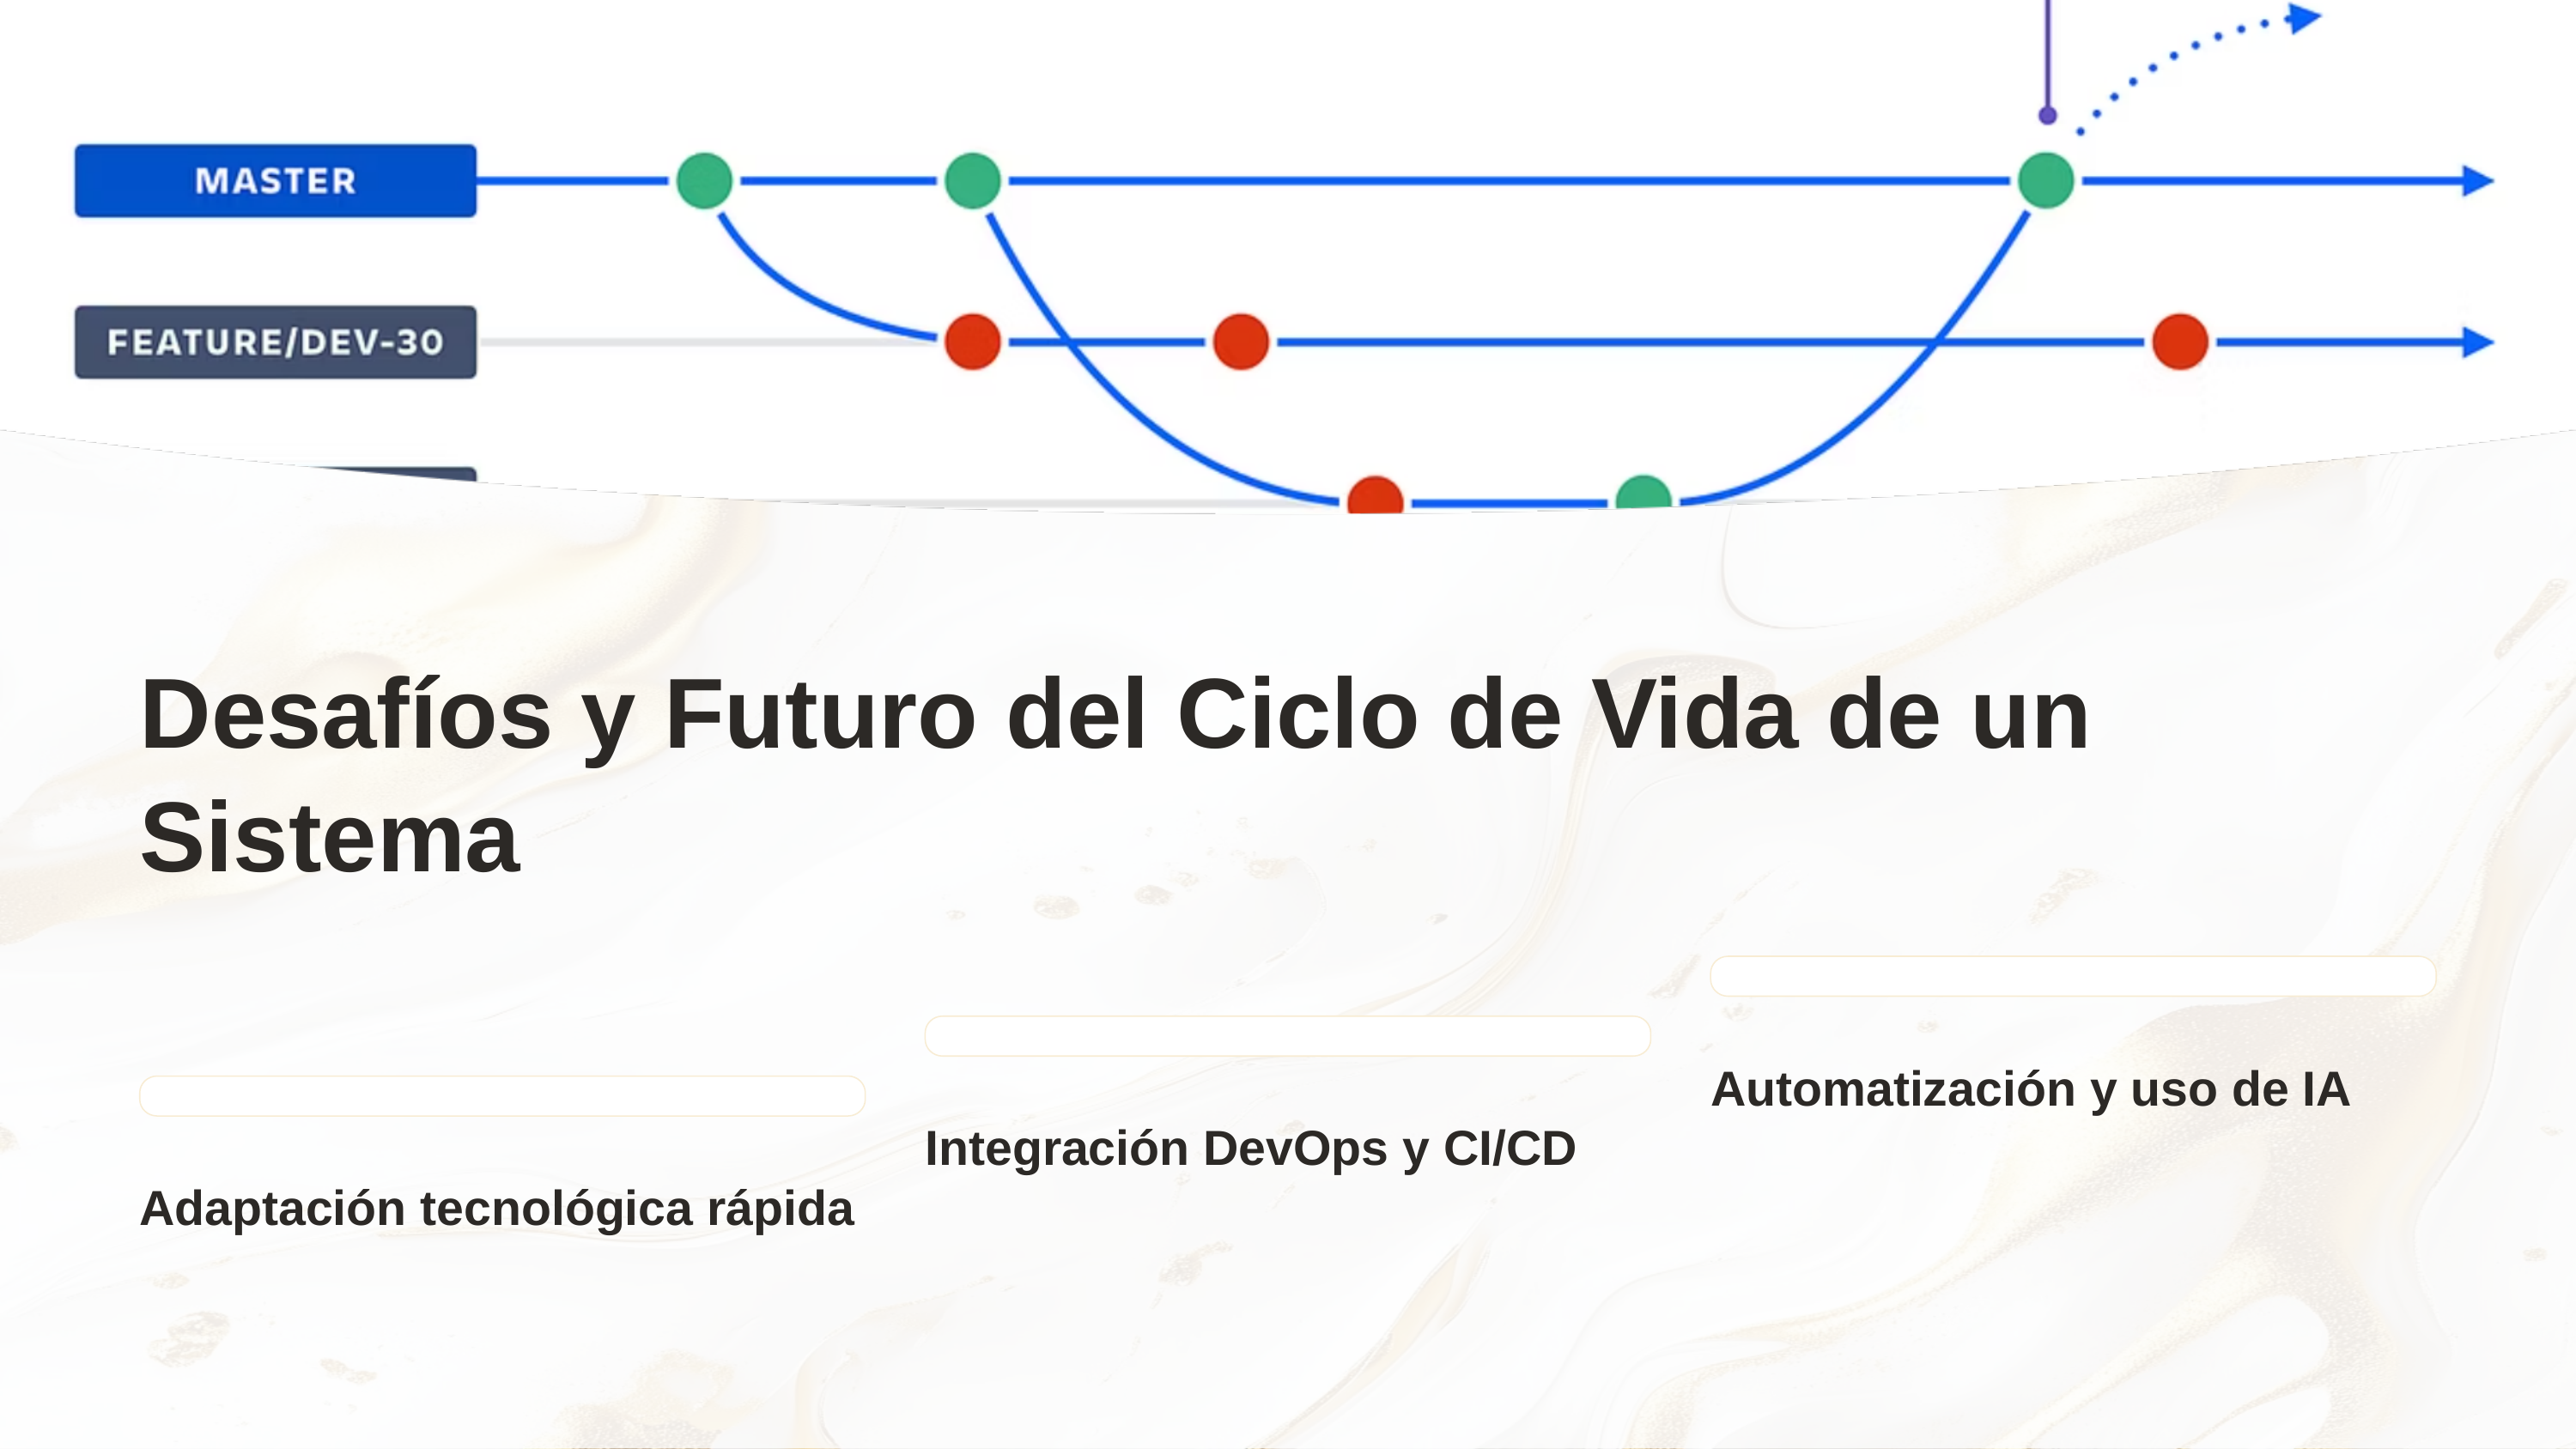

Desafíos y Futuro del Ciclo de Vida de un Sistema

Automatización y uso de IA

Integración DevOps y CI/CD

Adaptación tecnológica rápida